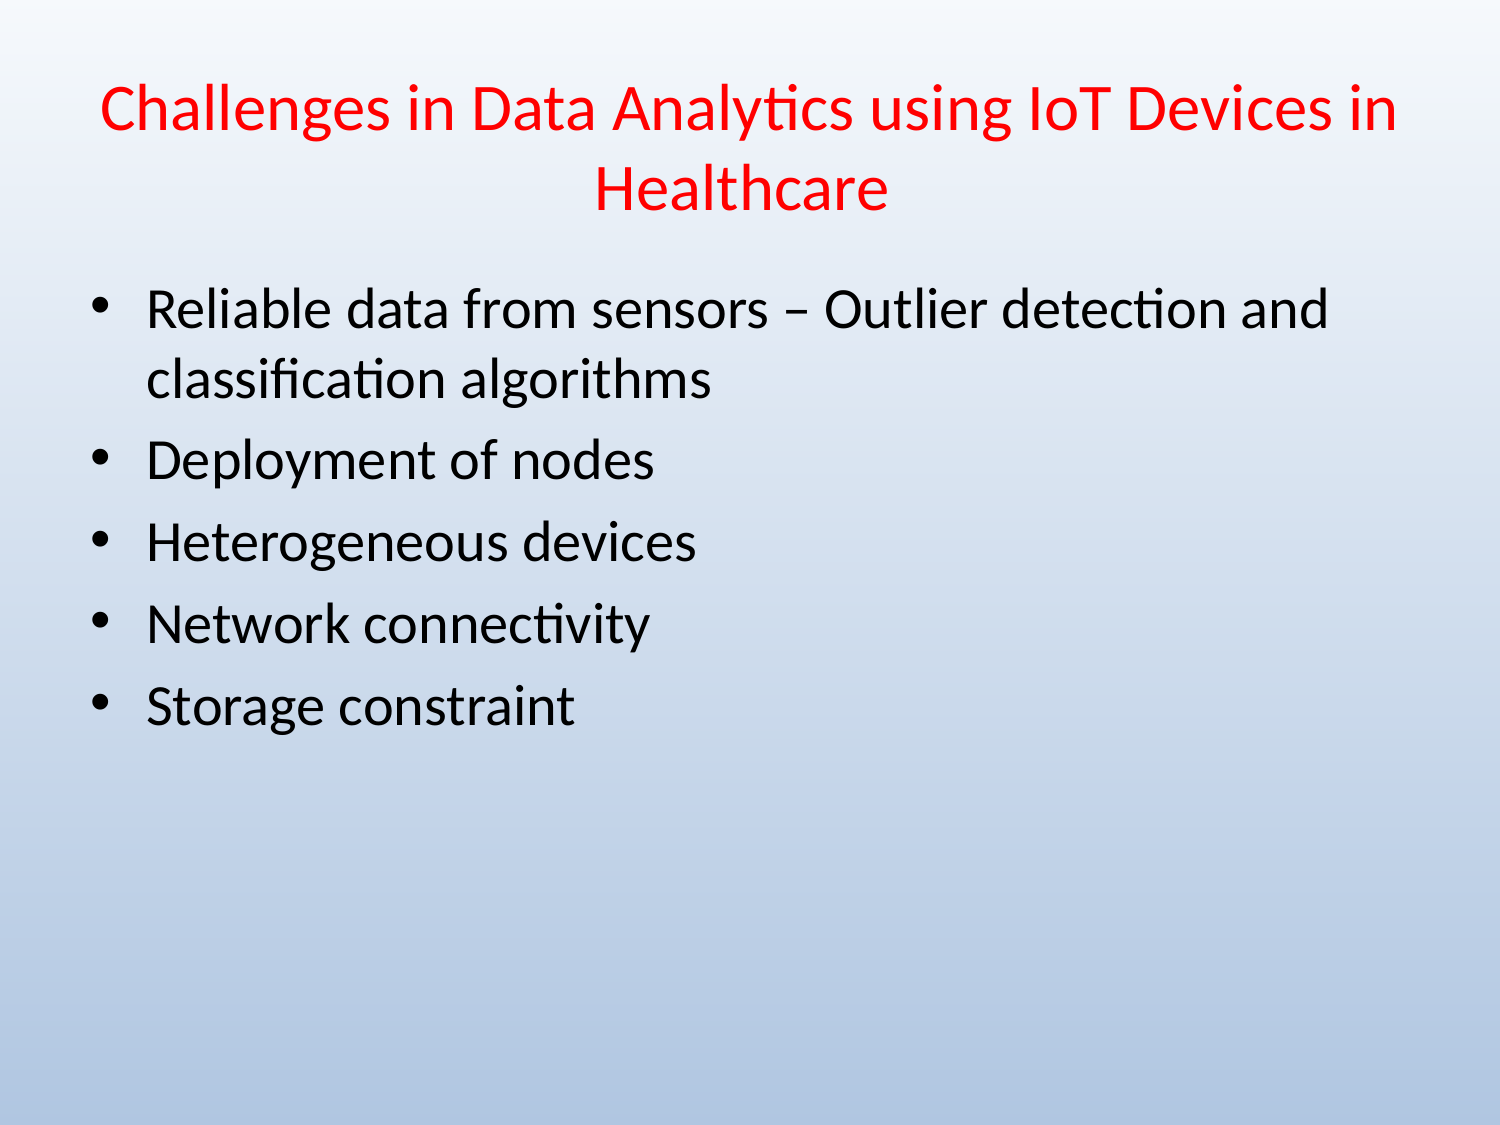

# Challenges in Data Analytics using IoT Devices in Healthcare
Reliable data from sensors – Outlier detection and classification algorithms
Deployment of nodes
Heterogeneous devices
Network connectivity
Storage constraint